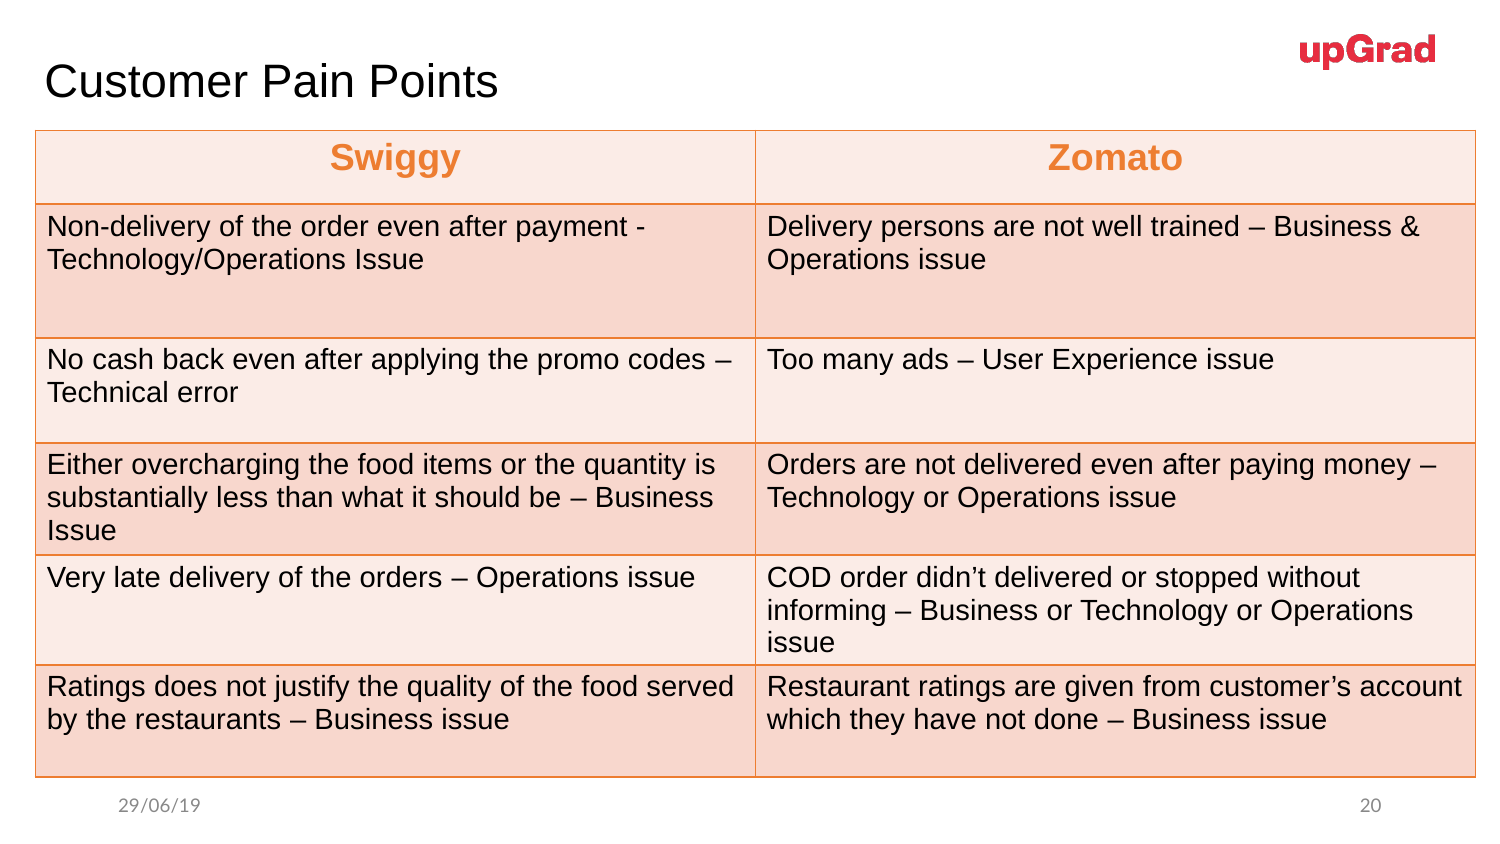

Customer Pain Points
| Swiggy | Zomato |
| --- | --- |
| Non-delivery of the order even after payment - Technology/Operations Issue | Delivery persons are not well trained – Business & Operations issue |
| No cash back even after applying the promo codes – Technical error | Too many ads – User Experience issue |
| Either overcharging the food items or the quantity is substantially less than what it should be – Business Issue | Orders are not delivered even after paying money – Technology or Operations issue |
| Very late delivery of the orders – Operations issue | COD order didn’t delivered or stopped without informing – Business or Technology or Operations issue |
| Ratings does not justify the quality of the food served by the restaurants – Business issue | Restaurant ratings are given from customer’s account which they have not done – Business issue |
29/06/19
20